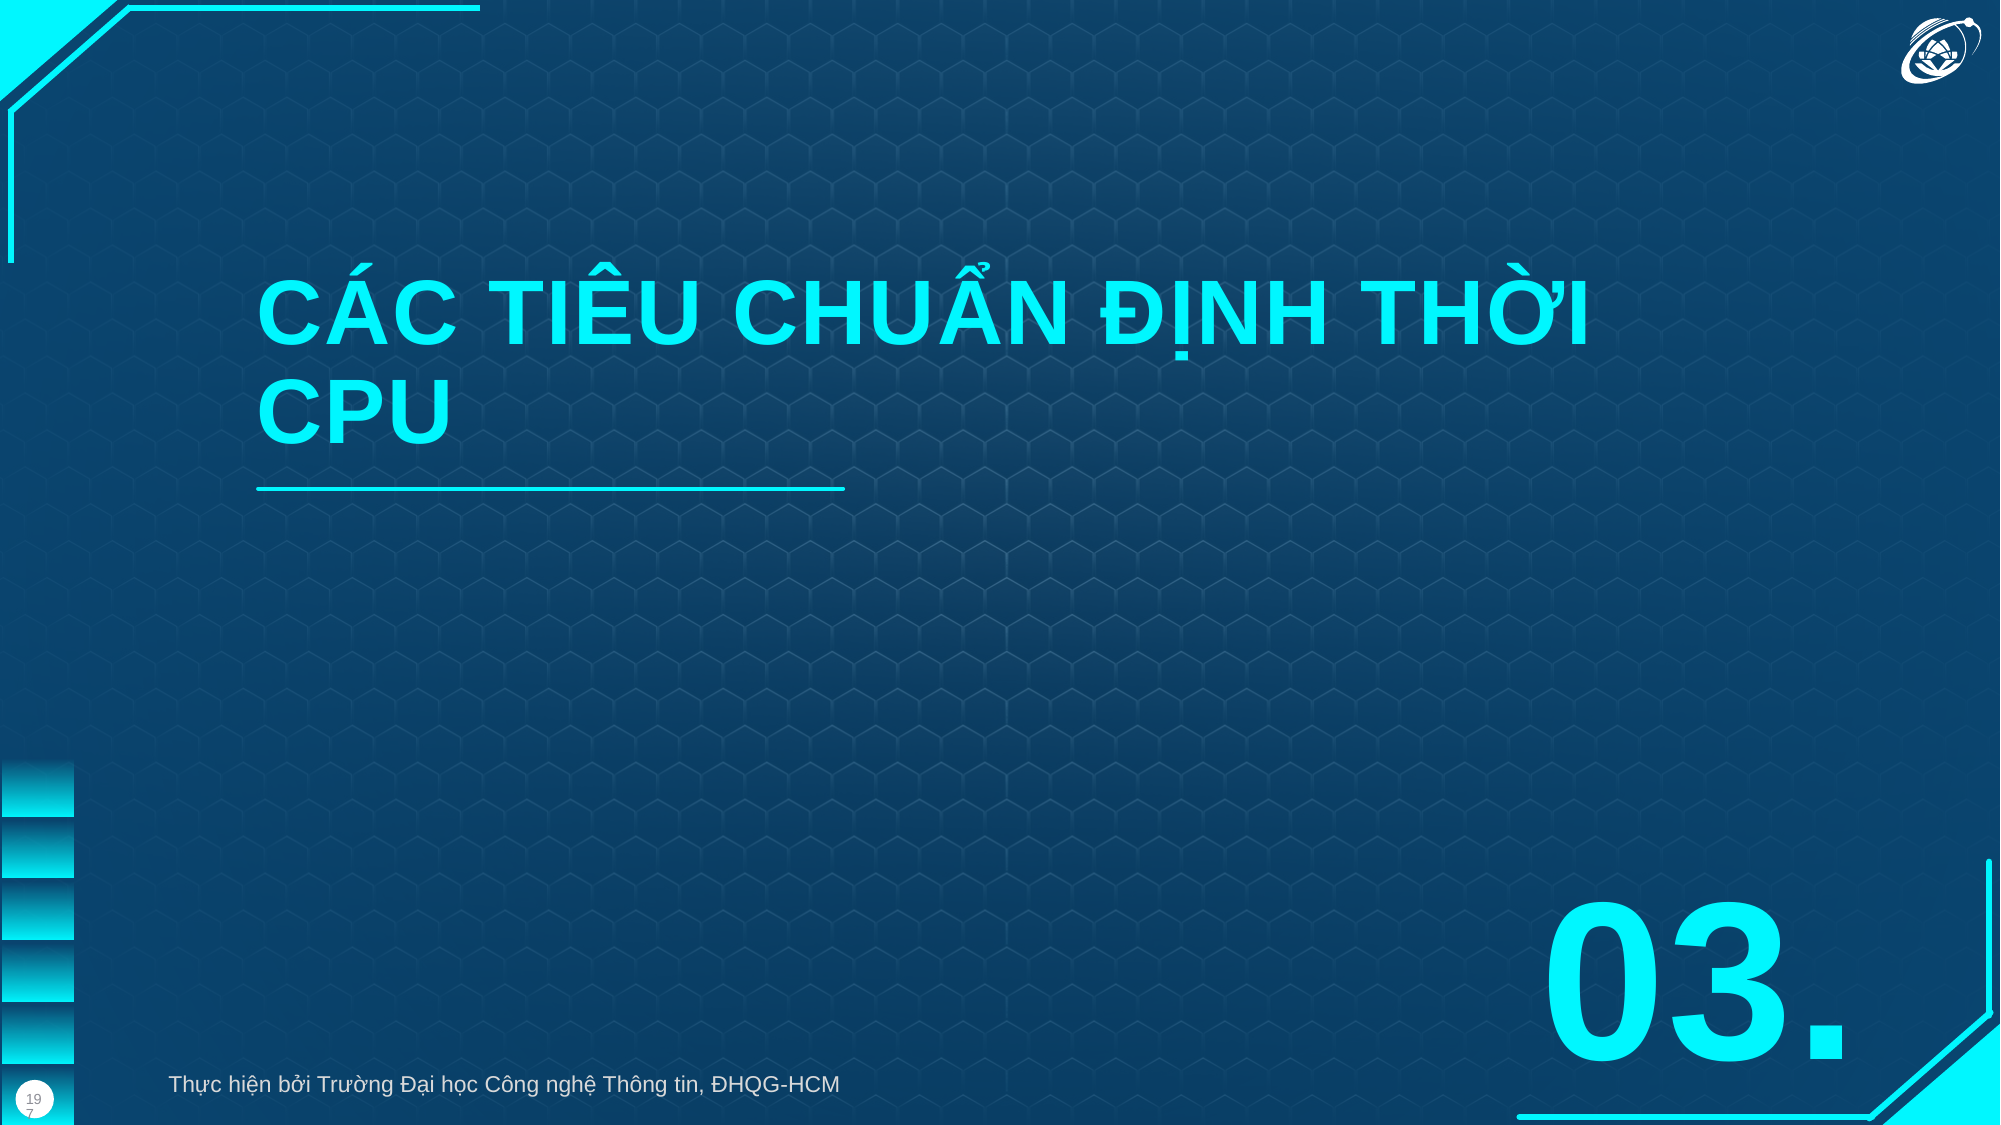

CÁC TIÊU CHUẨN ĐỊNH THỜI CPU

03.
Thực hiện bởi Trường Đại học Công nghệ Thông tin, ĐHQG-HCM
197